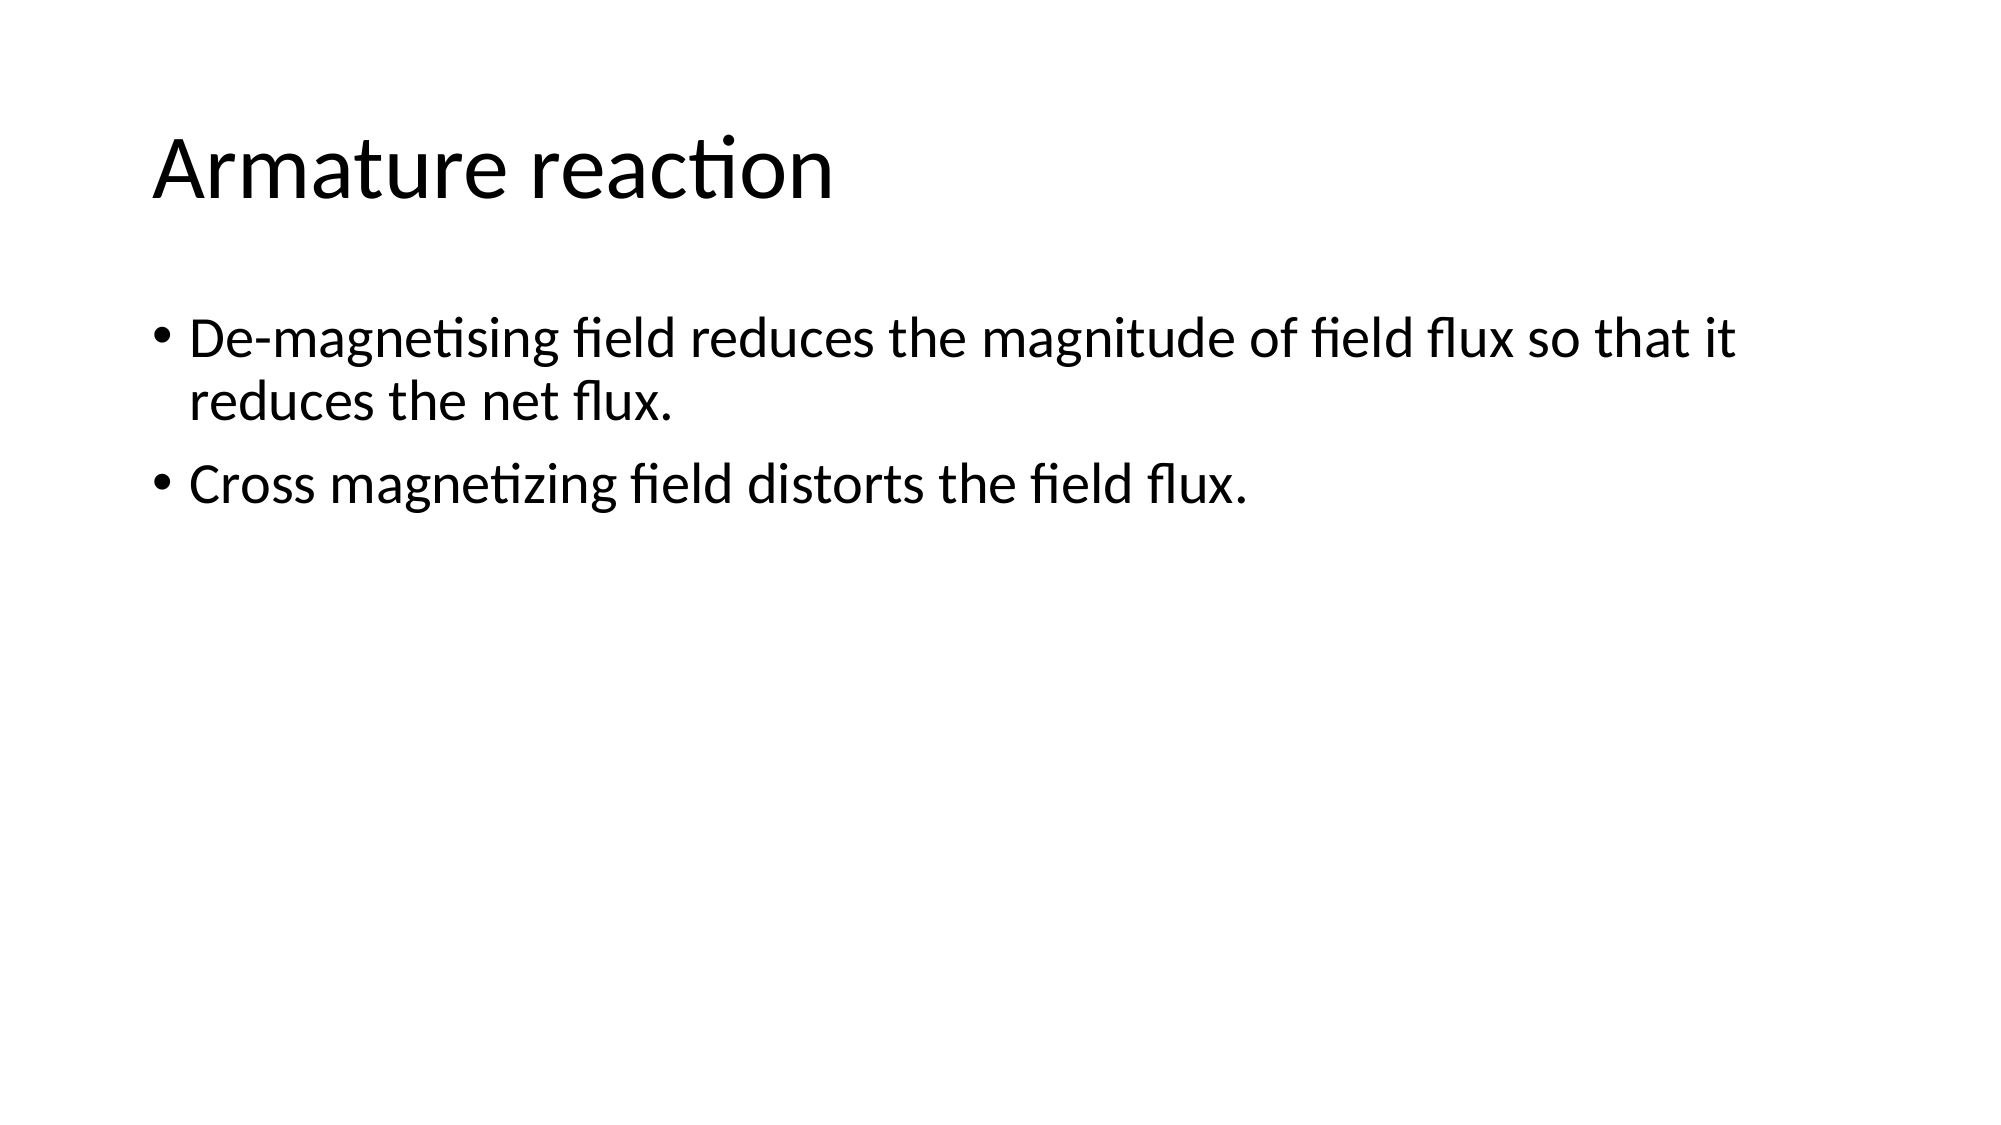

# Armature reaction
De-magnetising field reduces the magnitude of field flux so that it reduces the net flux.
Cross magnetizing field distorts the field flux.